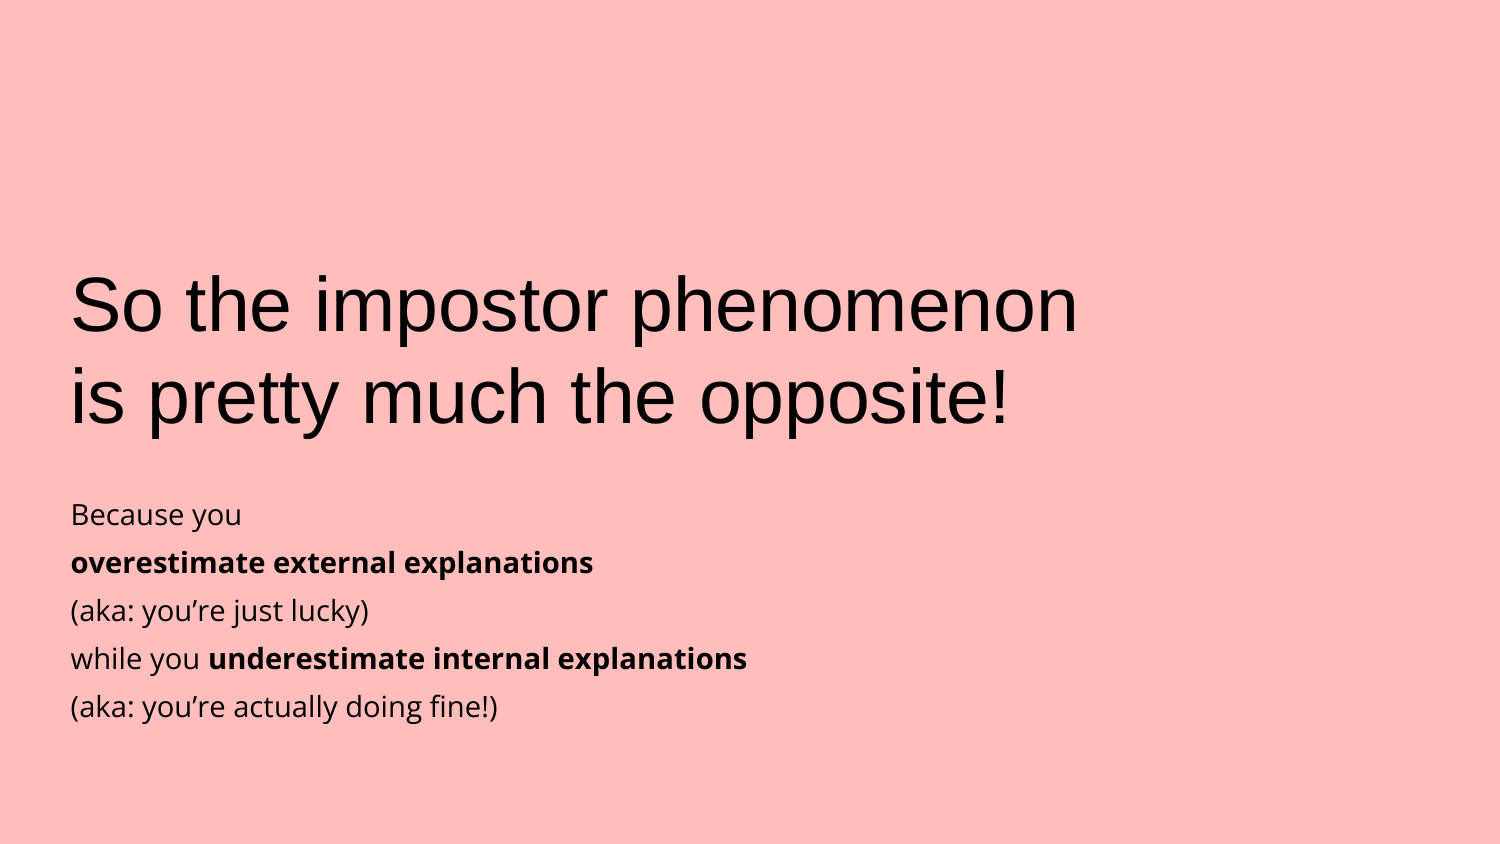

# So the impostor phenomenon is pretty much the opposite!
Because you
overestimate external explanations
(aka: you’re just lucky)
while you underestimate internal explanations
(aka: you’re actually doing fine!)